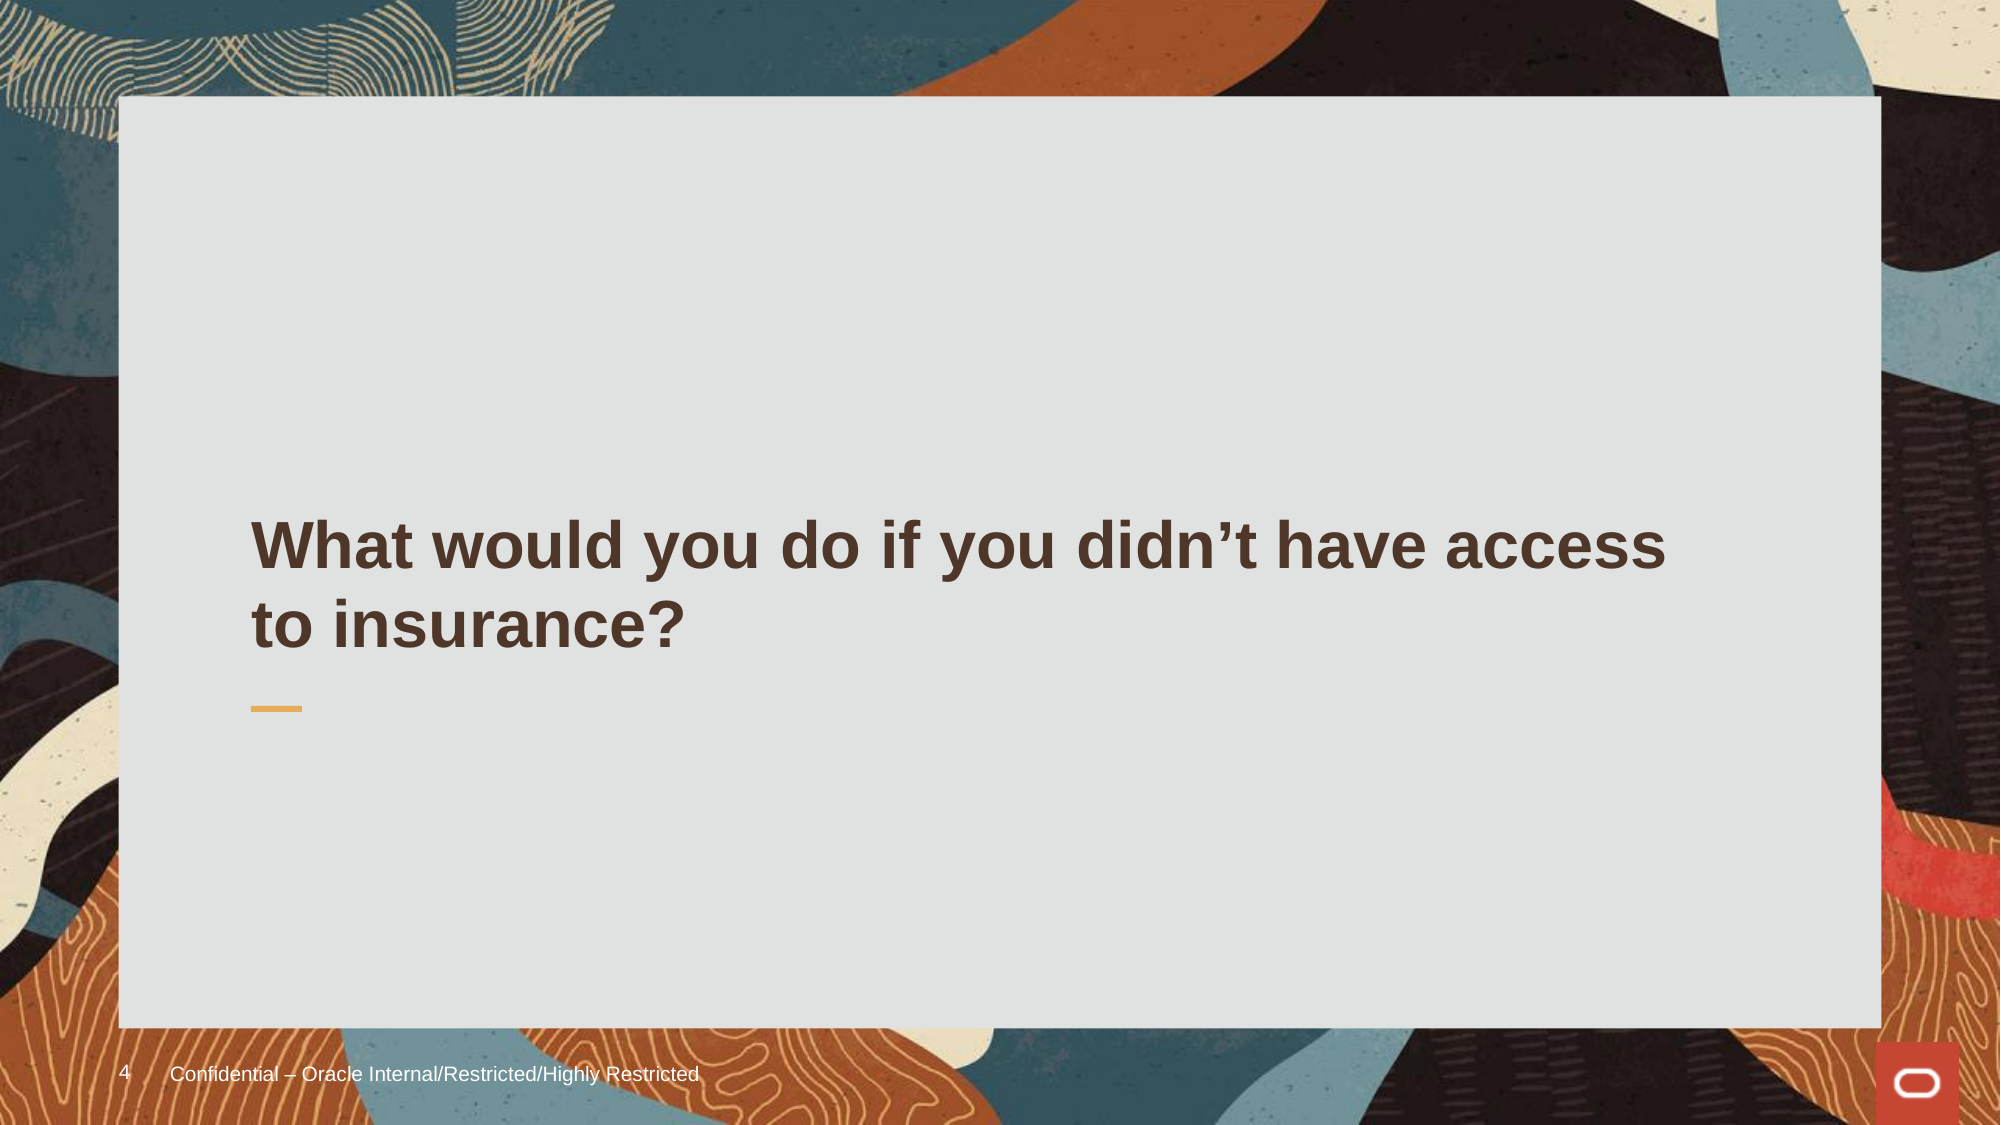

What would you do if you didn’t have access to insurance?
4